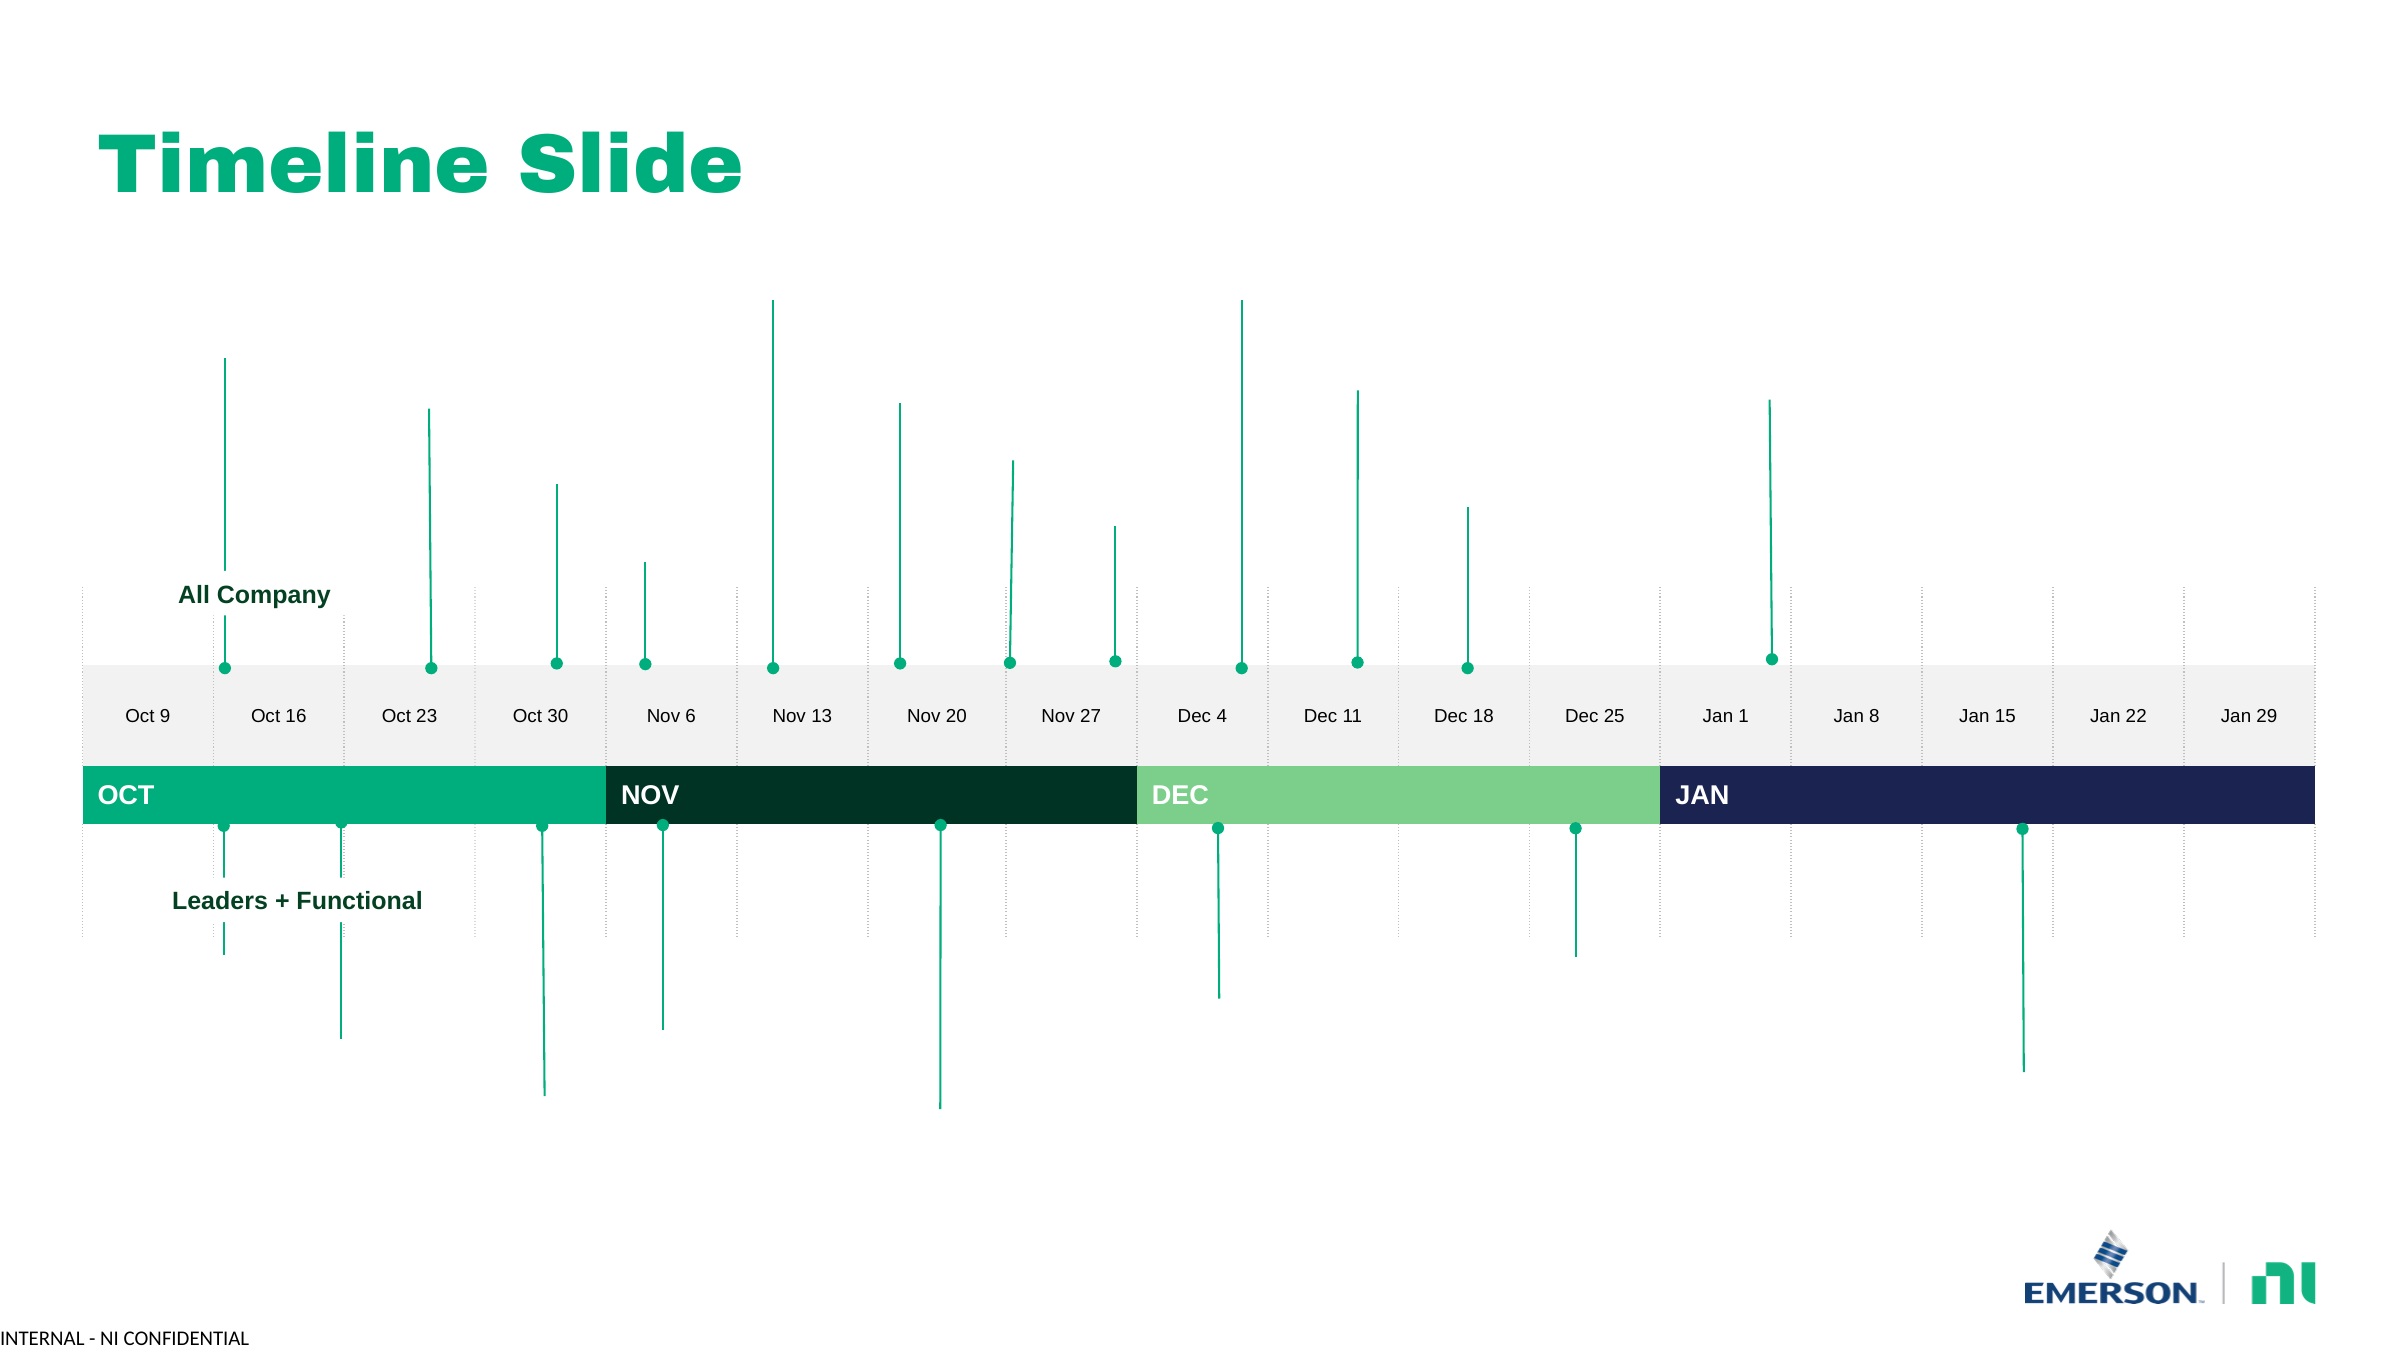

# Timeline Slide
All Company
|  |  |  |  |  |  |  |  |  |  |  |  |  |  |  |  |  |
| --- | --- | --- | --- | --- | --- | --- | --- | --- | --- | --- | --- | --- | --- | --- | --- | --- |
| Oct 9 | Oct 16 | Oct 23 | Oct 30 | Nov 6 | Nov 13 | Nov 20 | Nov 27 | Dec 4 | Dec 11 | Dec 18 | Dec 25 | Jan 1 | Jan 8 | Jan 15 | Jan 22 | Jan 29 |
| OCT |  |  |  | NOV |  |  |  | DEC | DEC |  |  | JAN | JAN |  |  |  |
|  |  |  |  |  |  |  |  |  |  |  |  |  |  |  |  |  |
Leaders + Functional